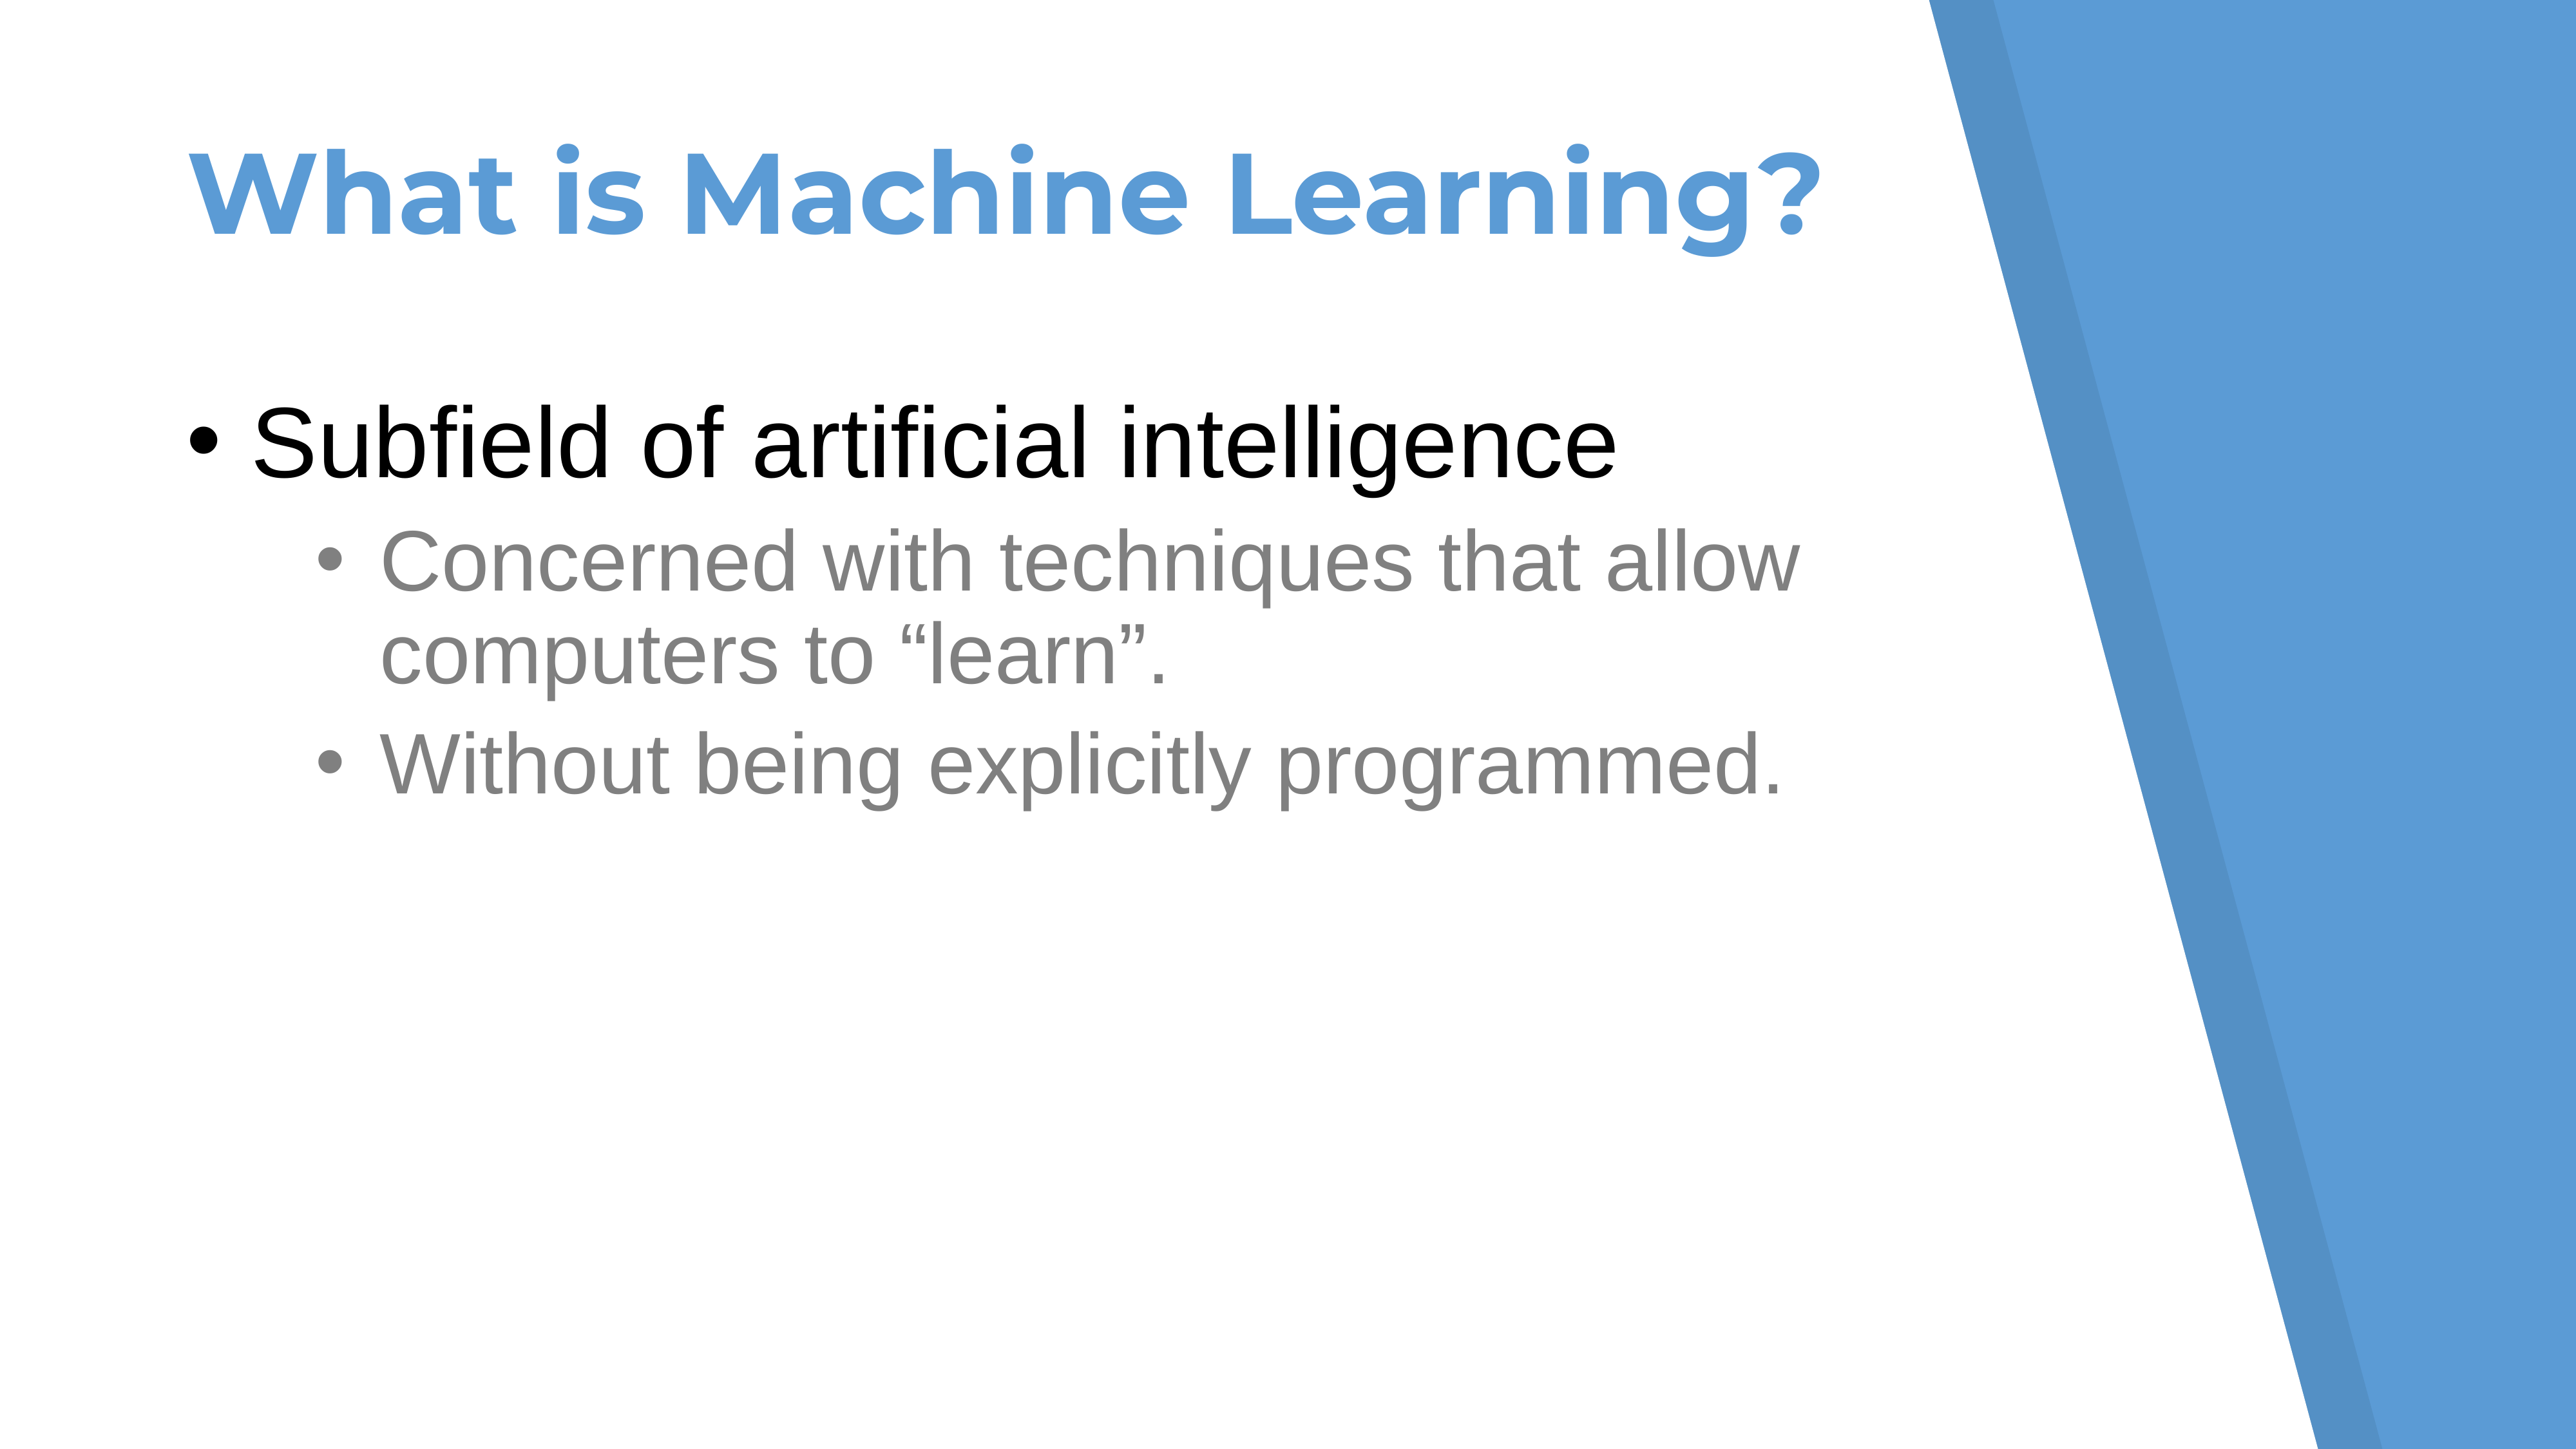

# What is Machine Learning?
Subfield of artificial intelligence
Concerned with techniques that allow computers to “learn”.
Without being explicitly programmed.